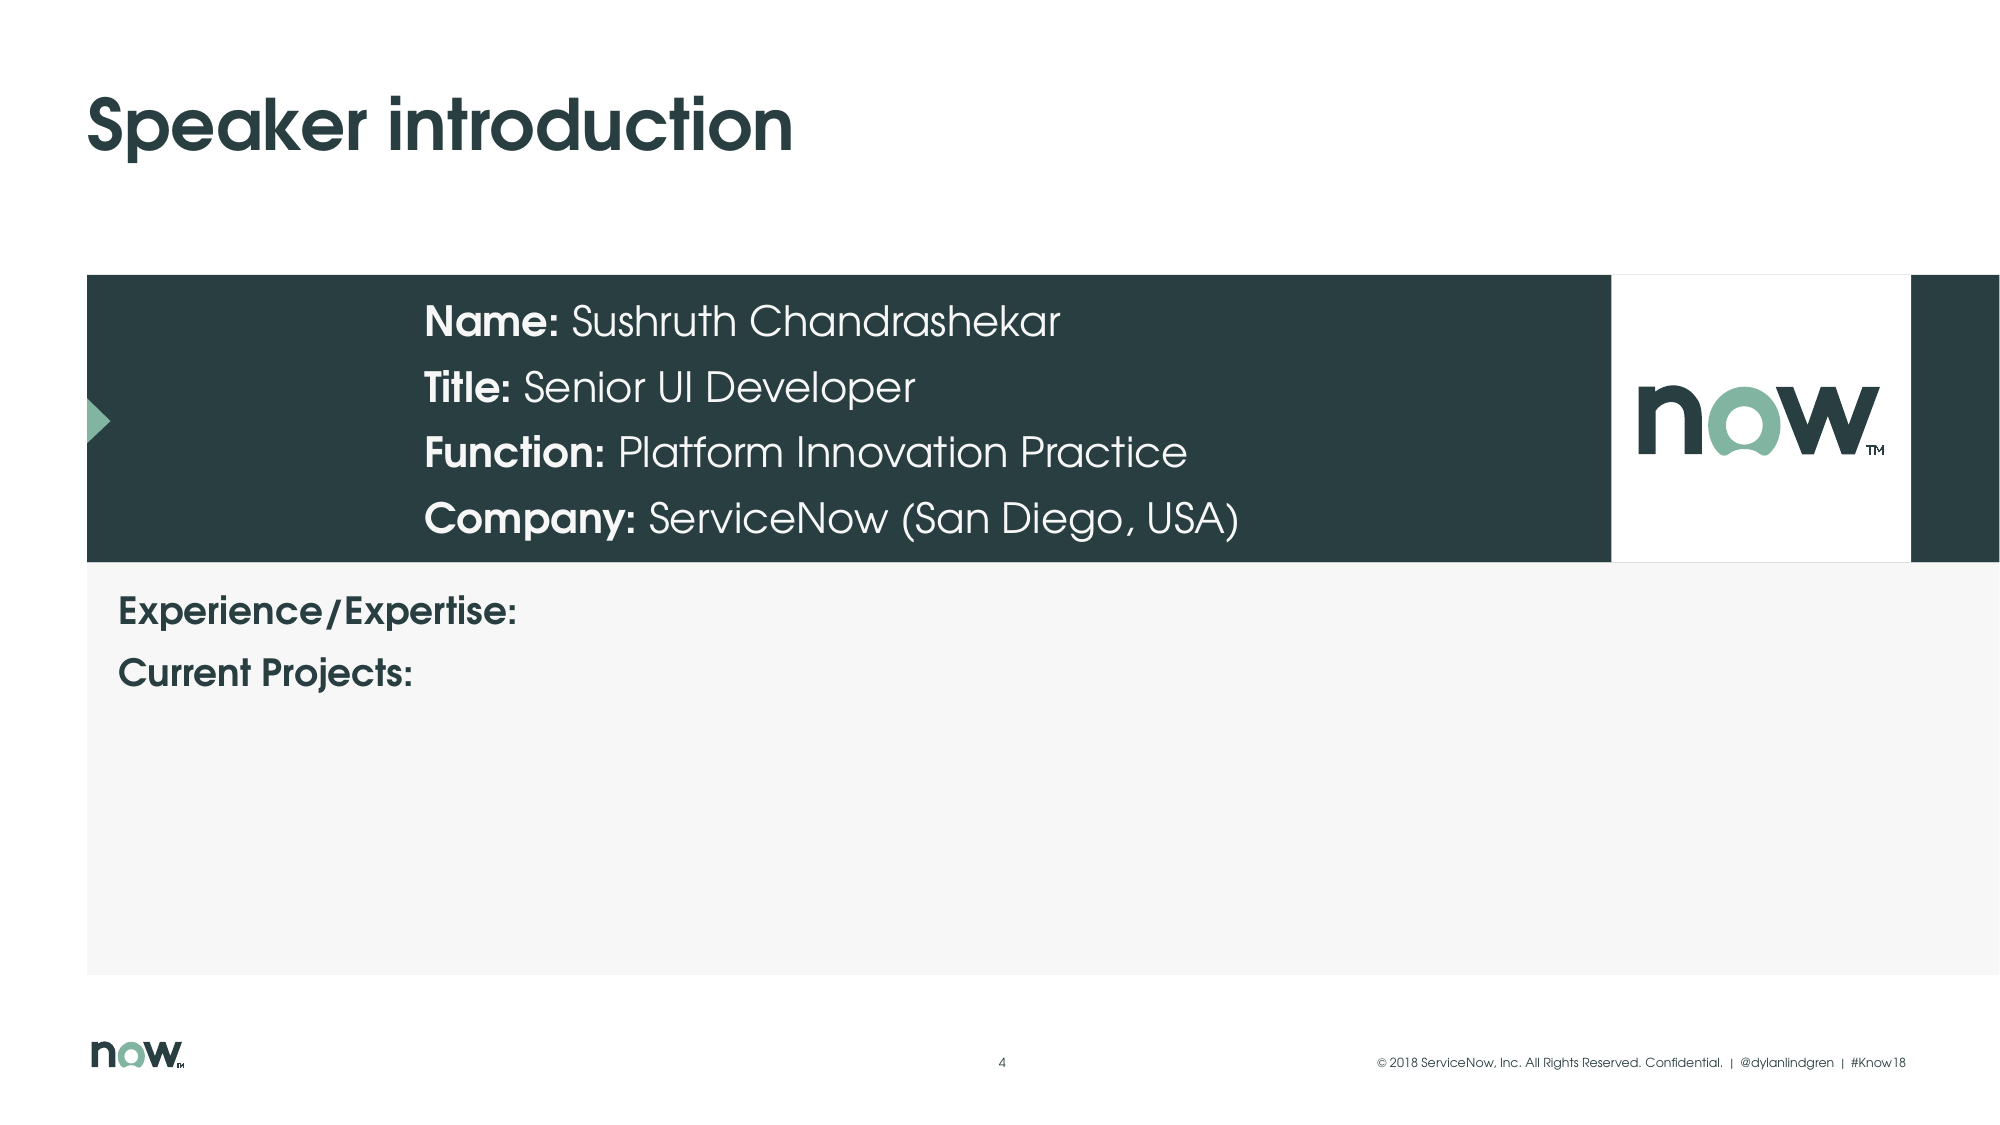

# Speaker introduction

Name: Sushruth Chandrashekar
Title: Senior UI Developer
Function: Platform Innovation Practice
Company: ServiceNow (San Diego, USA)

Experience/Expertise:
Current Projects: